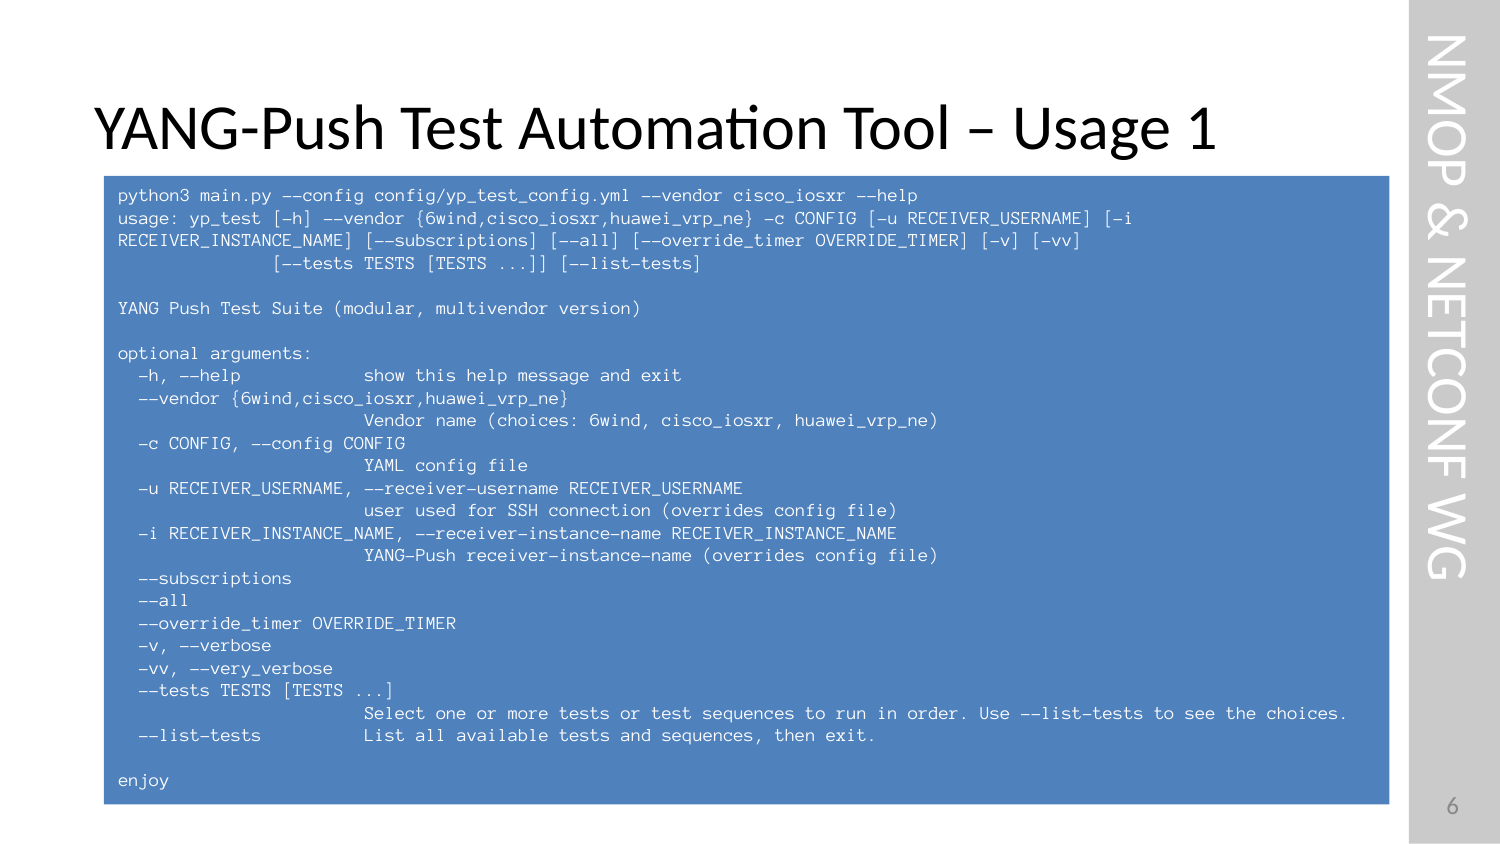

YANG-Push Test Automation Tool – Usage 1
python3 main.py --config config/yp_test_config.yml --vendor cisco_iosxr --help
usage: yp_test [-h] --vendor {6wind,cisco_iosxr,huawei_vrp_ne} -c CONFIG [-u RECEIVER_USERNAME] [-i RECEIVER_INSTANCE_NAME] [--subscriptions] [--all] [--override_timer OVERRIDE_TIMER] [-v] [-vv]
               [--tests TESTS [TESTS ...]] [--list-tests]

YANG Push Test Suite (modular, multivendor version)

optional arguments:
  -h, --help            show this help message and exit
  --vendor {6wind,cisco_iosxr,huawei_vrp_ne}
                        Vendor name (choices: 6wind, cisco_iosxr, huawei_vrp_ne)
  -c CONFIG, --config CONFIG
                        YAML config file
  -u RECEIVER_USERNAME, --receiver-username RECEIVER_USERNAME
                        user used for SSH connection (overrides config file)
  -i RECEIVER_INSTANCE_NAME, --receiver-instance-name RECEIVER_INSTANCE_NAME
                        YANG-Push receiver-instance-name (overrides config file)
  --subscriptions
  --all
  --override_timer OVERRIDE_TIMER
  -v, --verbose
  -vv, --very_verbose
  --tests TESTS [TESTS ...]
                        Select one or more tests or test sequences to run in order. Use --list-tests to see the choices.
  --list-tests          List all available tests and sequences, then exit.

enjoy
NMOP & NETCONF WG
6
6